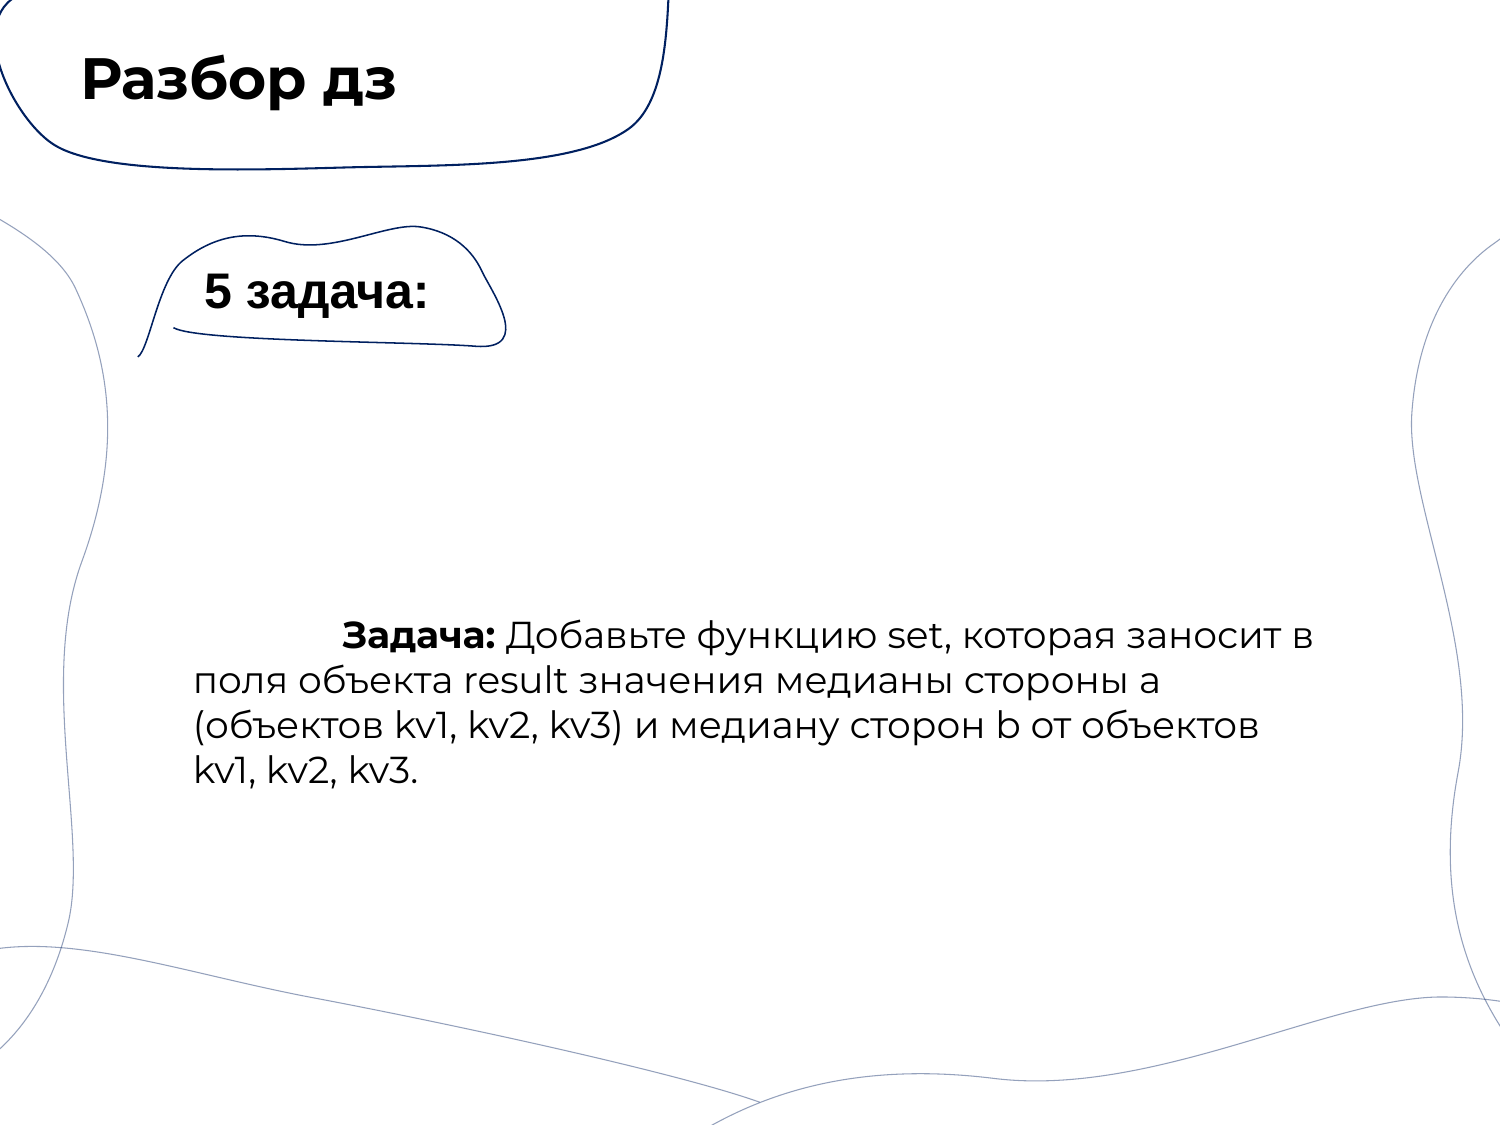

# Разбор дз

5 задача:

	Задача: Добавьте функцию set, которая заносит в поля объекта result значения медианы стороны a (объектов kv1, kv2, kv3) и медиану сторон b от объектов kv1, kv2, kv3.